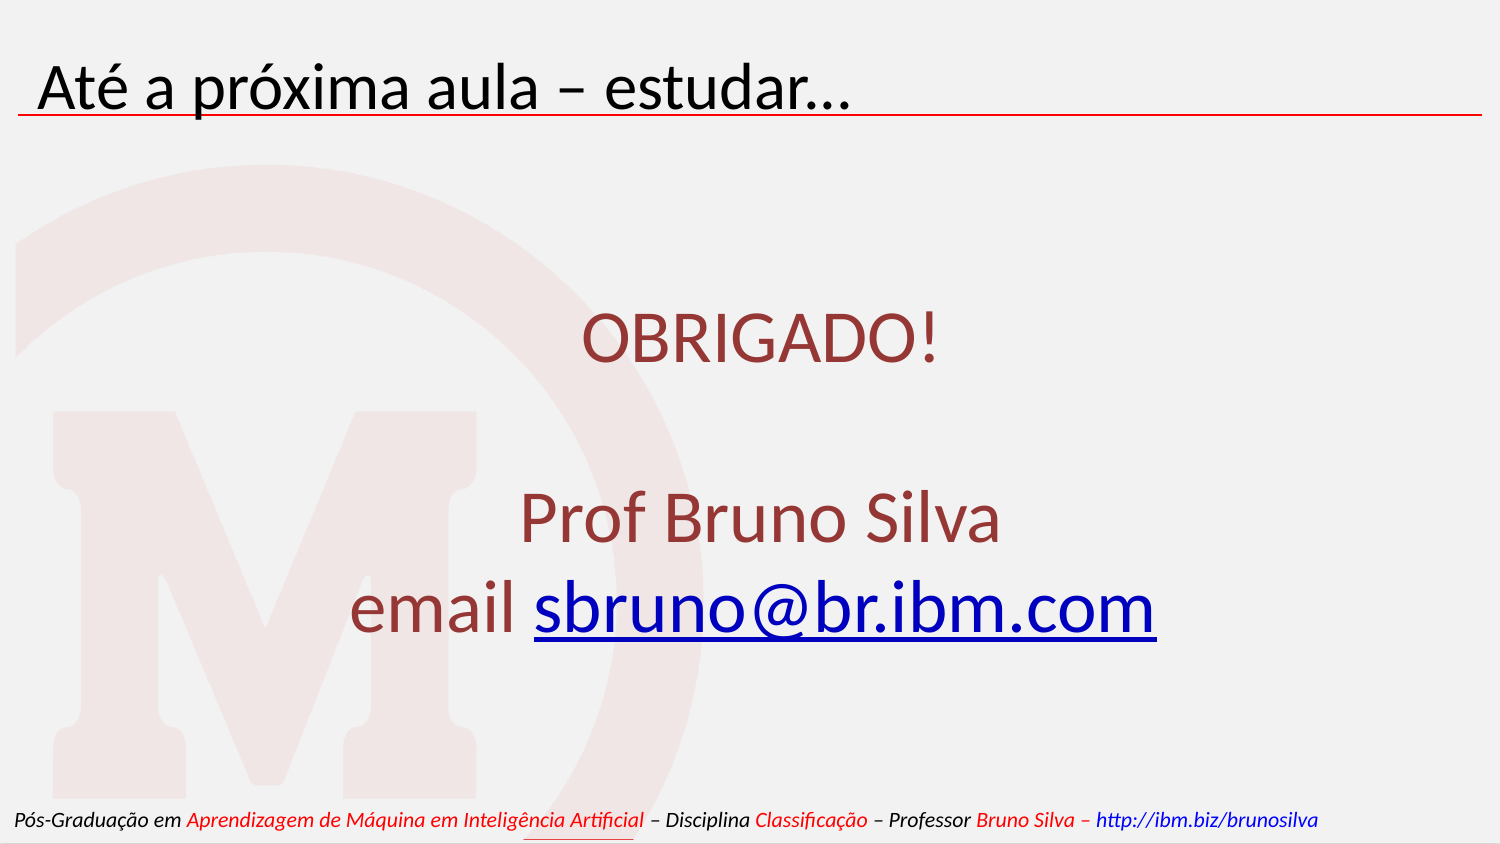

Até a próxima aula – estudar...
# OBRIGADO! Prof Bruno Silva email sbruno@br.ibm.com